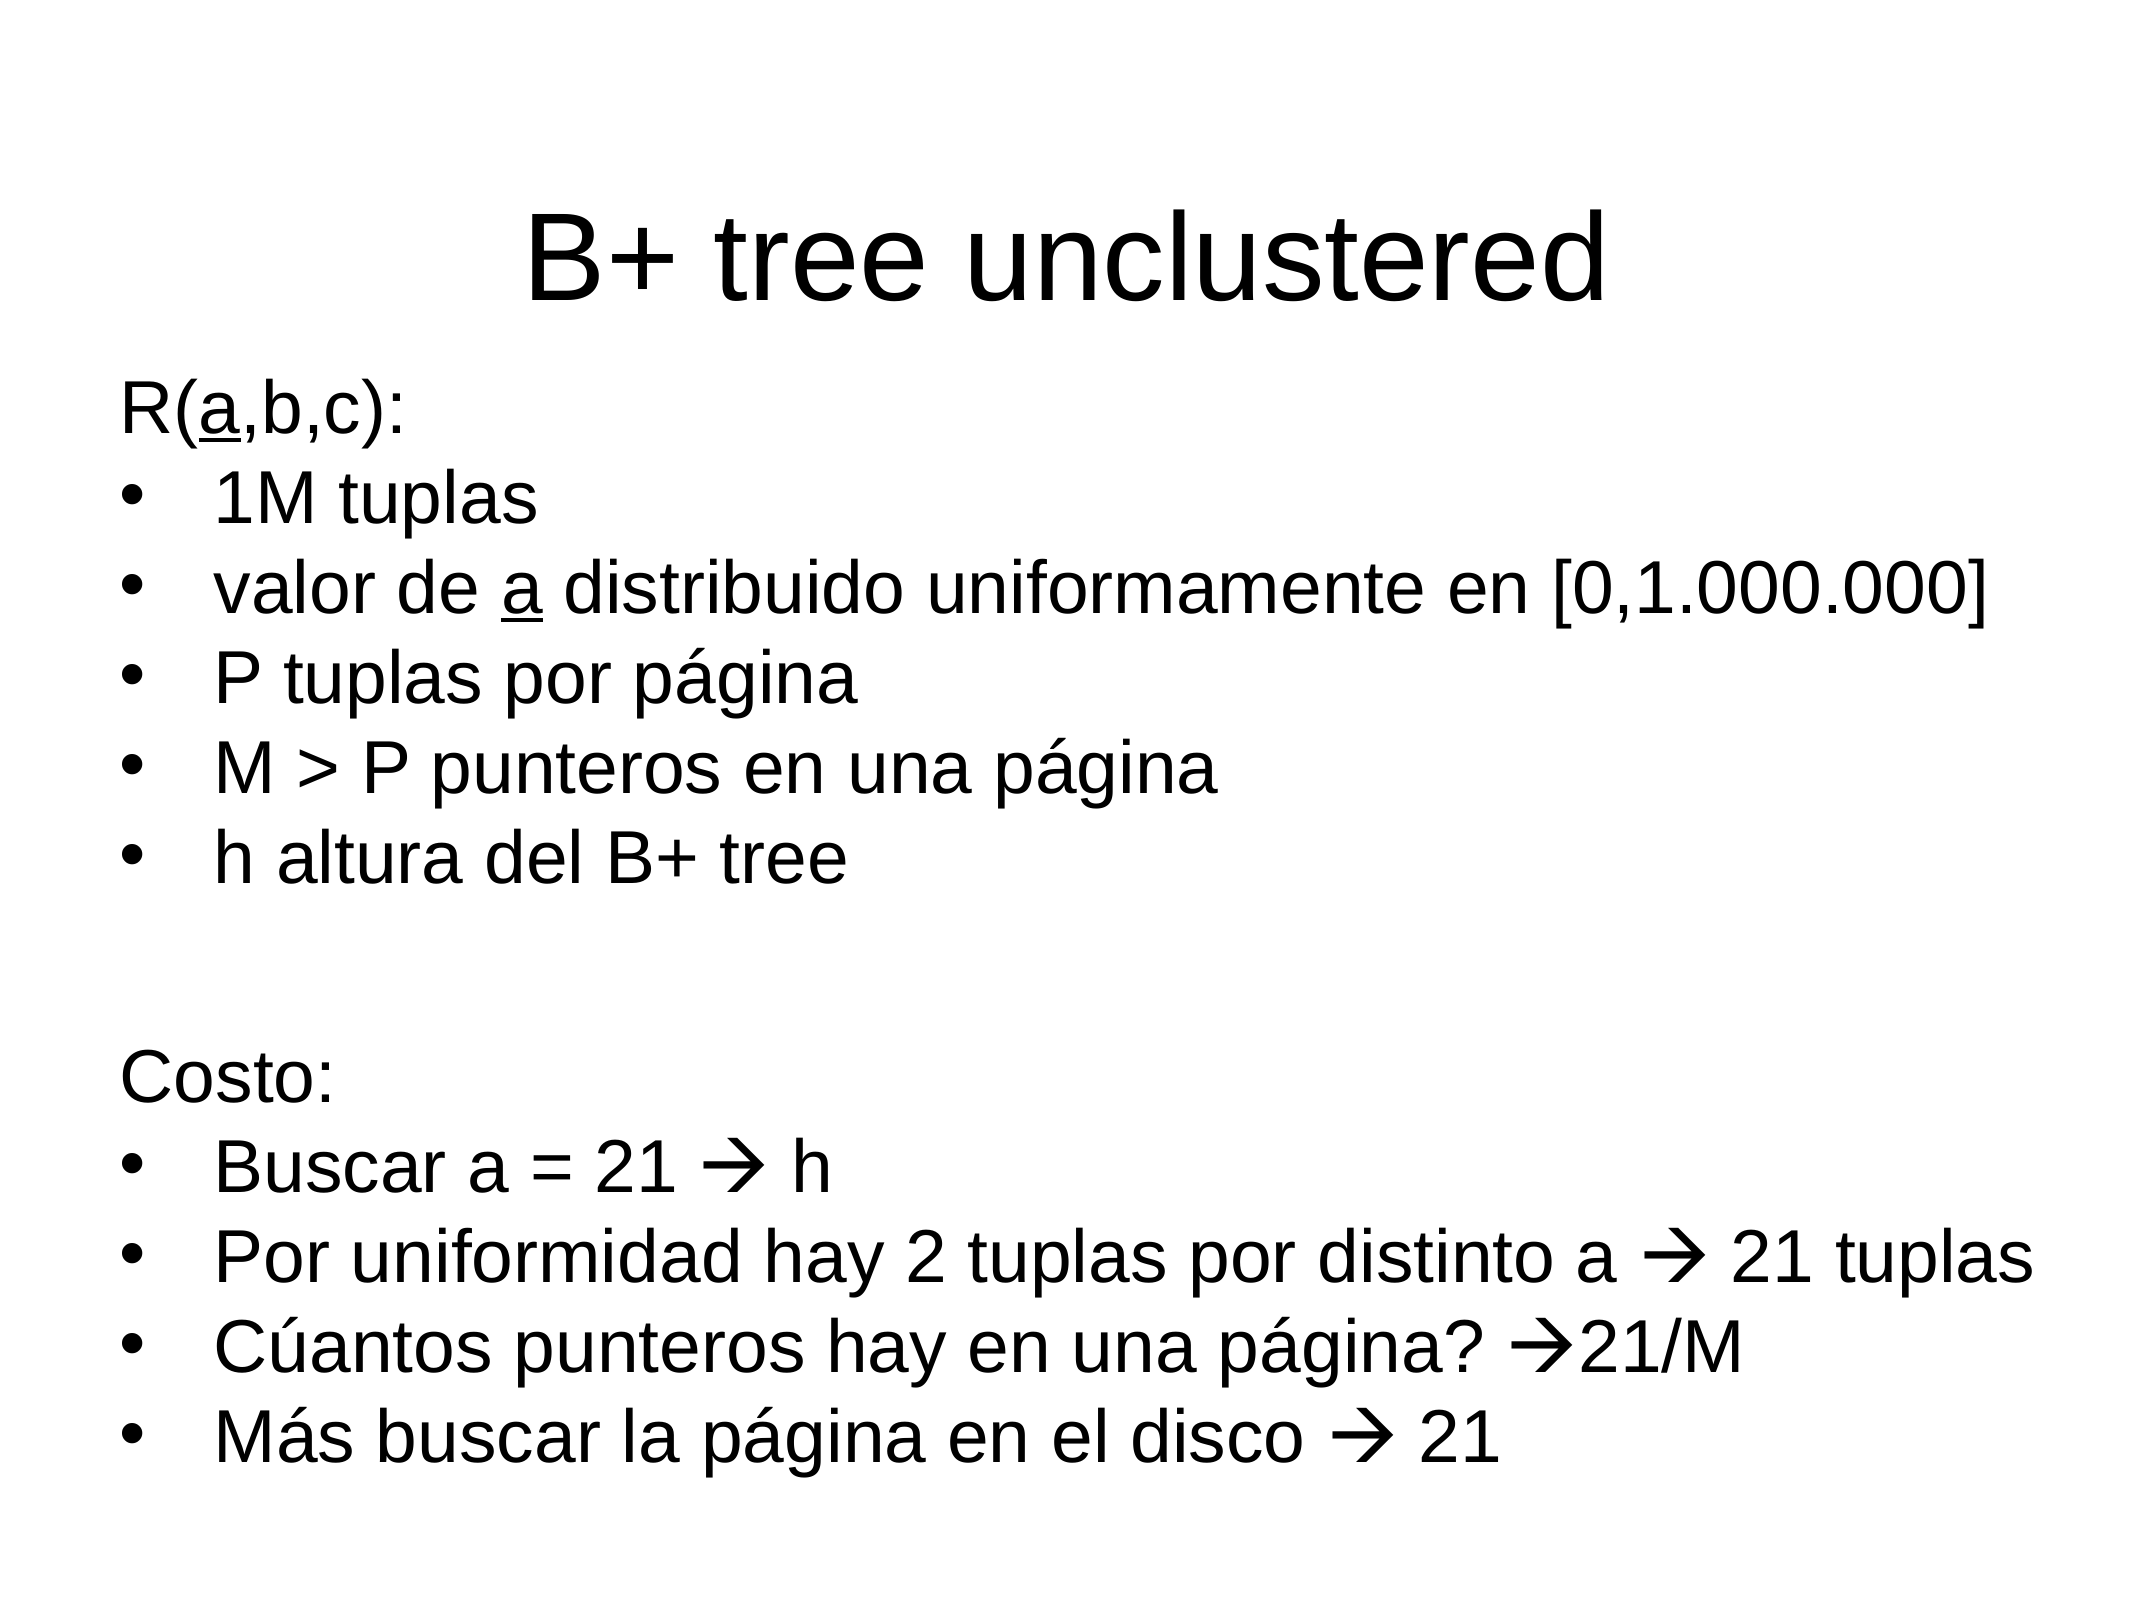

B+ tree unclustered
R(a,b,c):
1M tuplas
valor de a distribuido uniformamente en [0,1.000.000]
P tuplas por página
M > P punteros en una página
h altura del B+ tree
Costo:
Buscar a = 21 🡪 h
Por uniformidad hay 2 tuplas por distinto a 🡪 21 tuplas
Cúantos punteros hay en una página? 🡪21/M
Más buscar la página en el disco 🡪 21